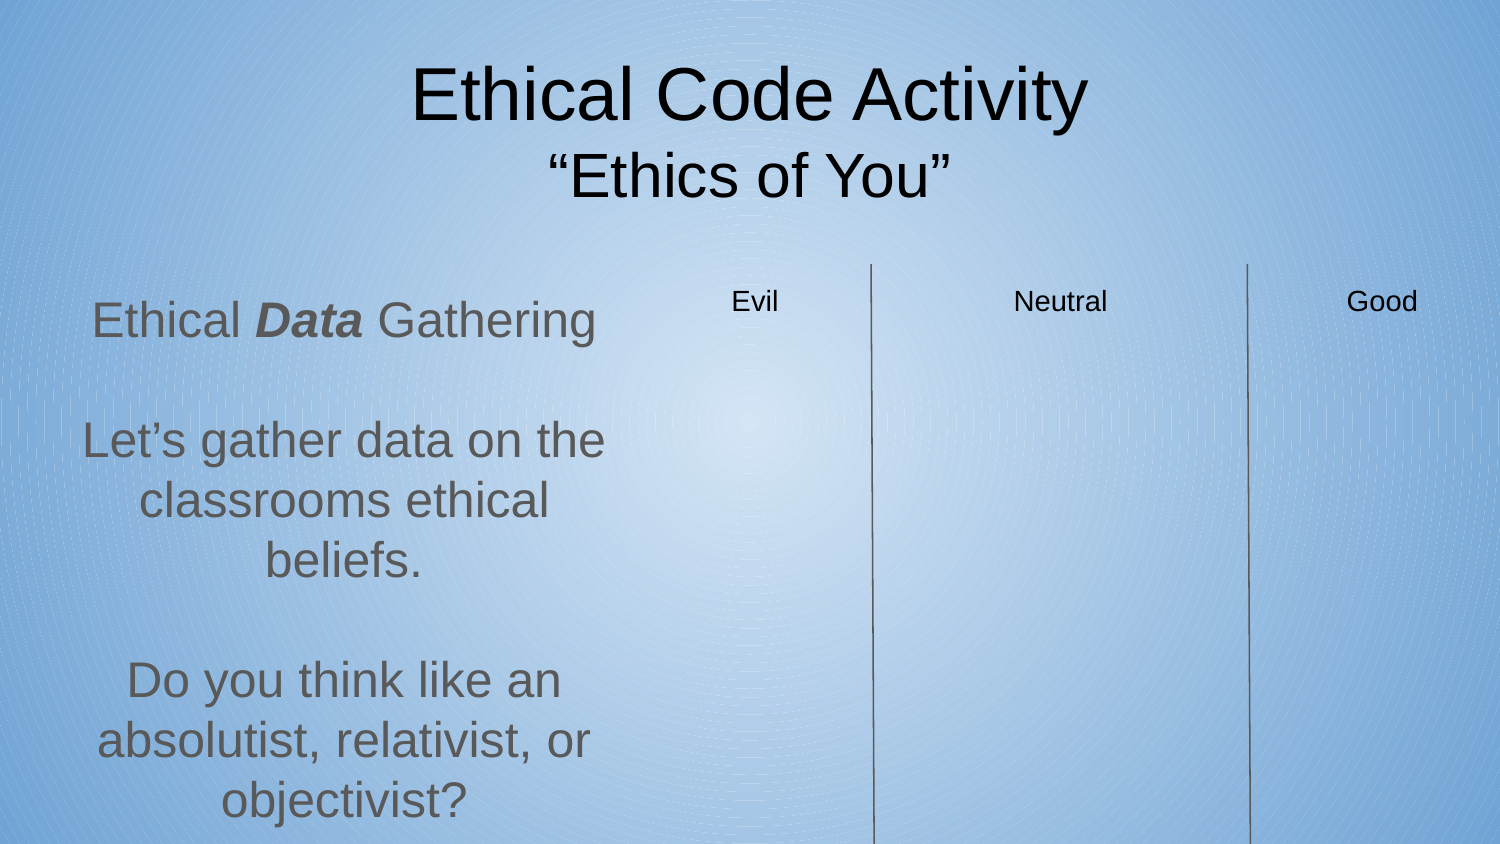

# Ethical Code Activity
“Ethics of You”
Evil
Neutral
Good
Ethical Data Gathering

Let’s gather data on the classrooms ethical beliefs.

Do you think like an absolutist, relativist, or objectivist?